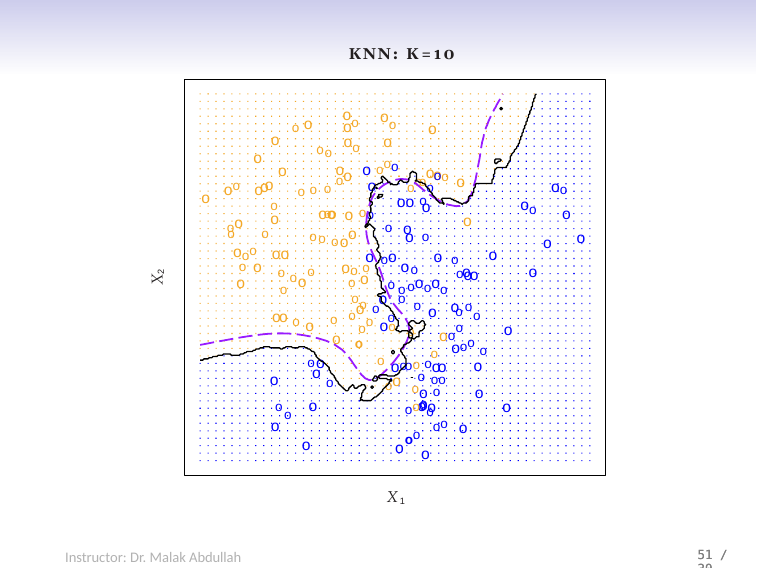

KNN: K=10

oo
oo
o o
o  o
o
o  o
oo oo
o
o
o   o ooo
o oo   o
oooooo o
o
oo
oo o
o
o
oo o
o	o o
o	o
oo
o
o
o
o
o oo
ooo
oo
o o
o
o	o	o  o  o
o o
o
o
ooo
o oo	o o
oo
o
oo
o o   o o  o
oo o
ooo
o o
o
o
o  o
oo o
X2
ooooooo o
o
oo  o  o o
o o
o oo o
o   o o
oo oo   o
o
ooo
o
o  o
o   ooo o
oo
o oooo ooo
o o
o  o
o oo oo
oo
o
oo o
oo  o
oooo oo
o
o
oo o
o
o
o
o
X1
Instructor: Dr. Malak Abdullah
51 / 30
51 / 29